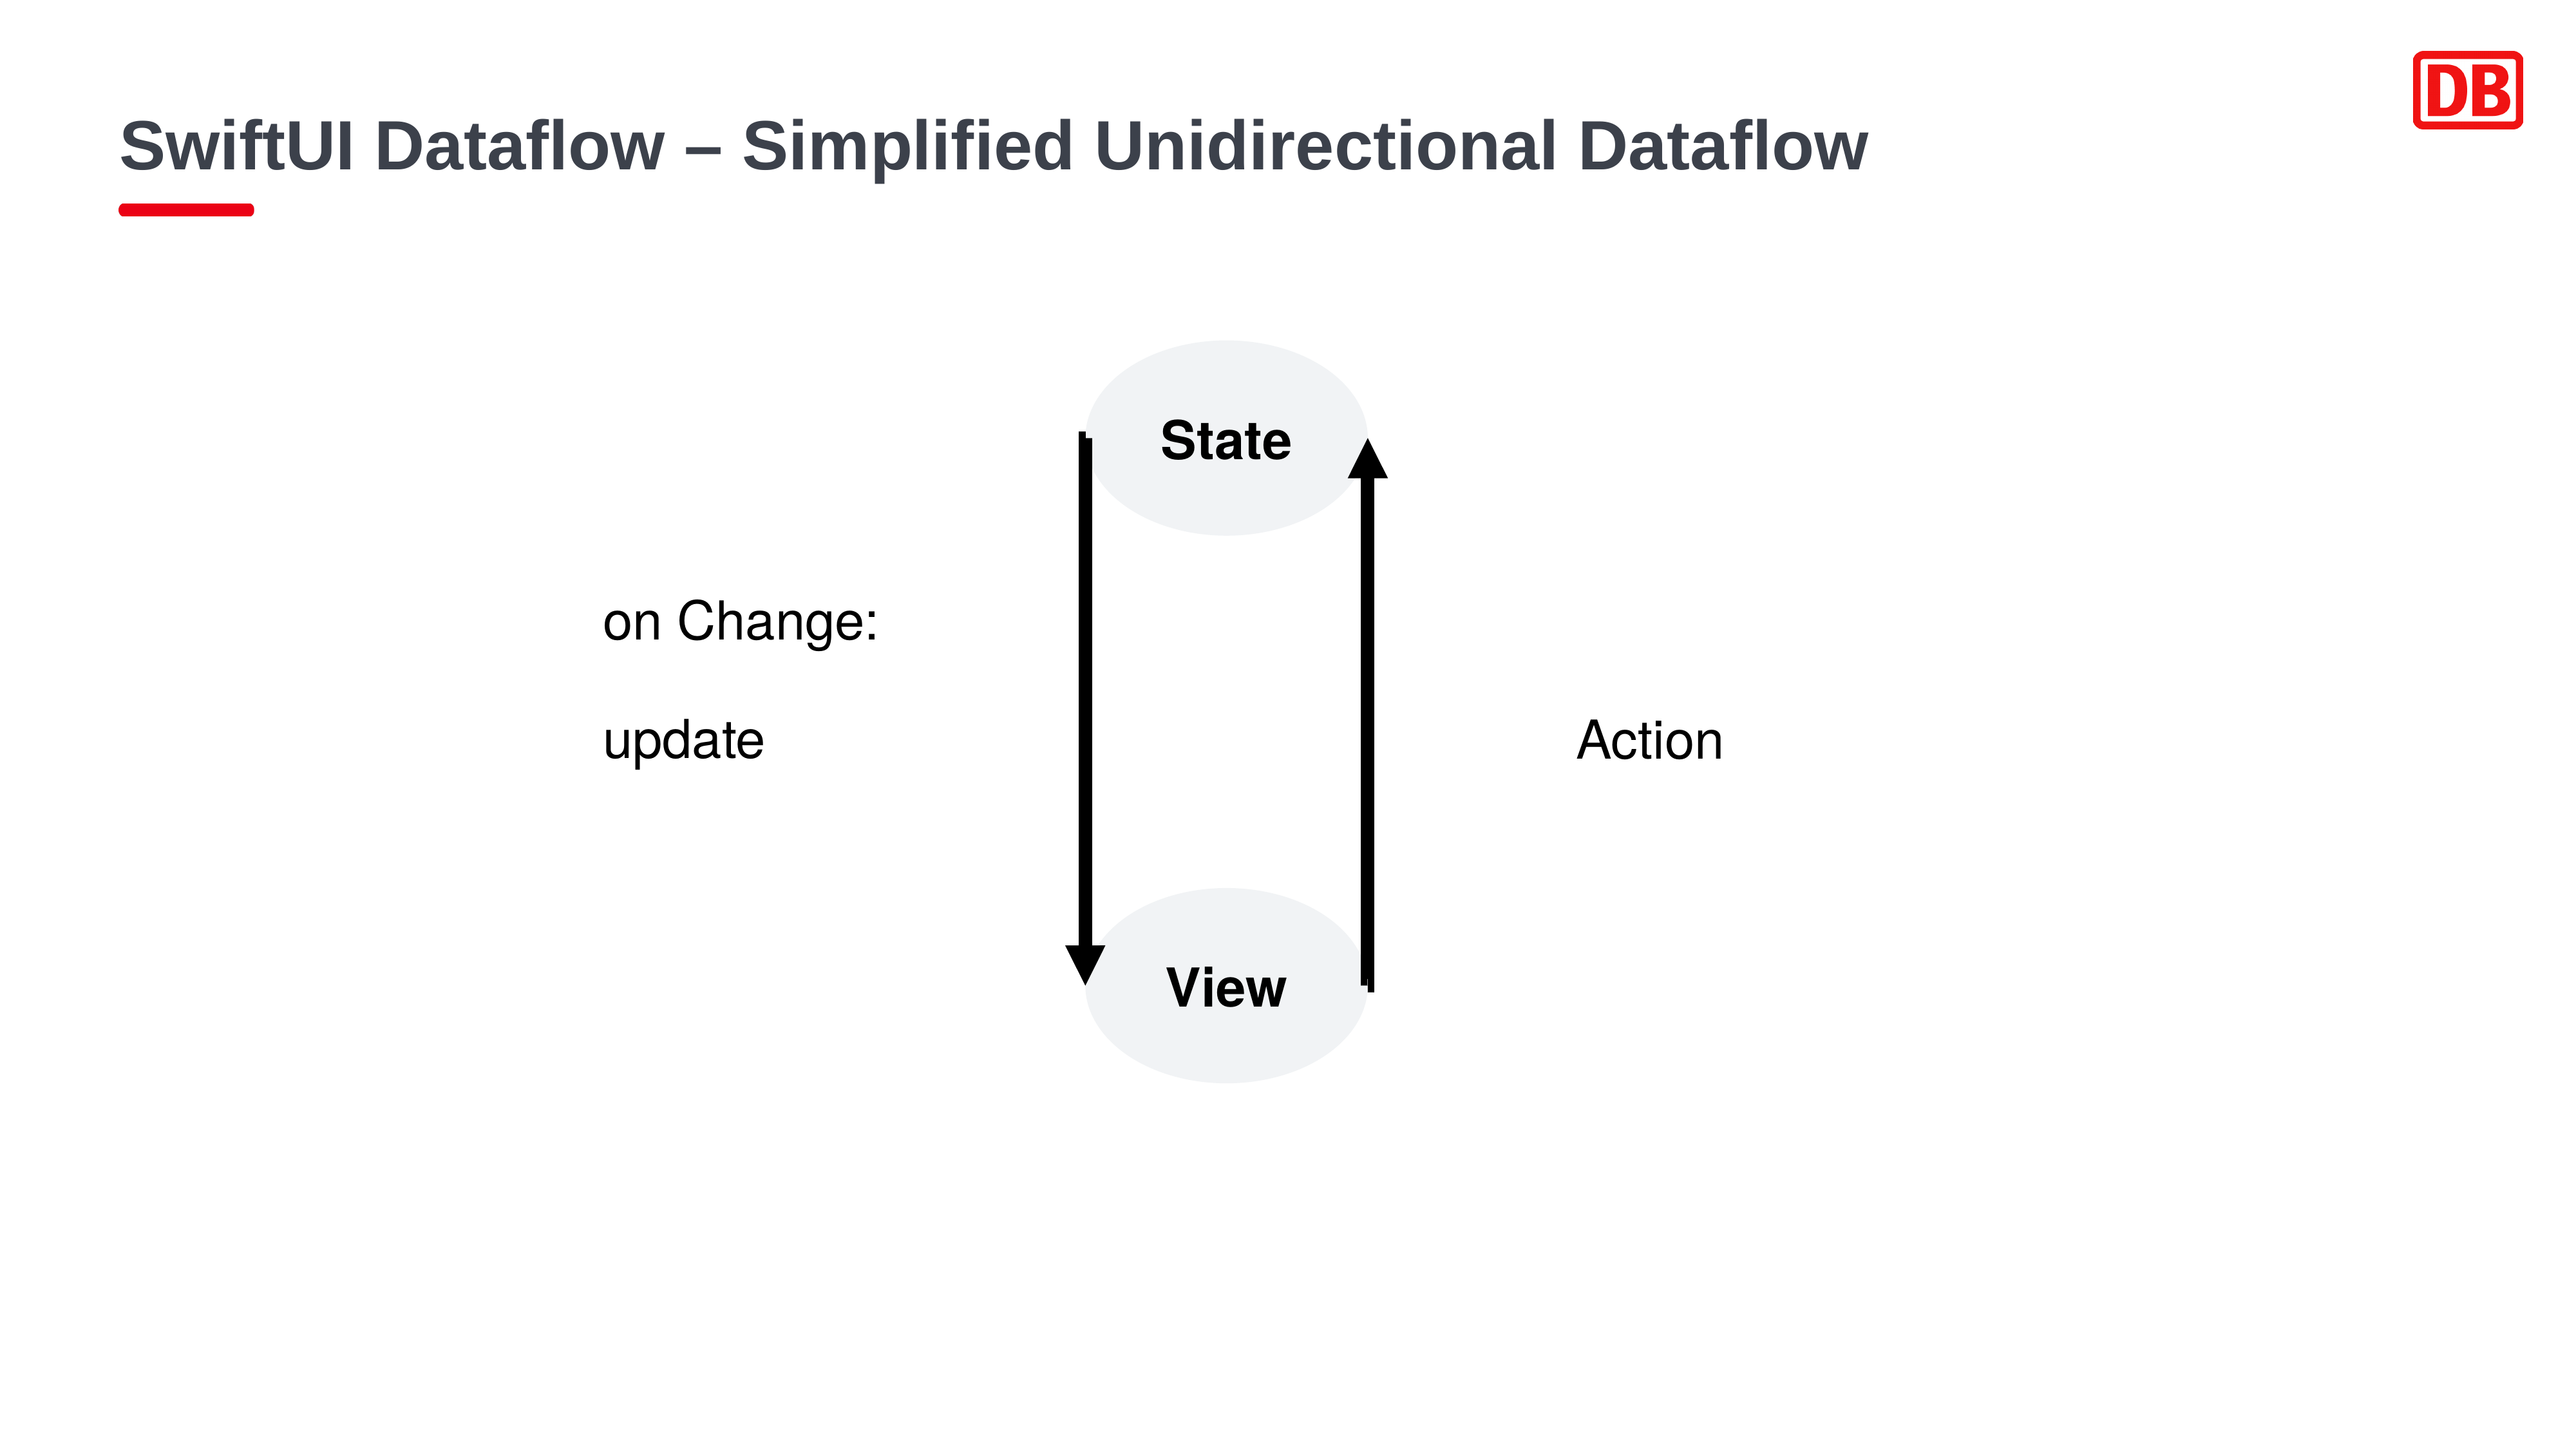

SwiftUI Dataflow – Simplified Unidirectional Dataflow
State
on Change:
update
Action
View